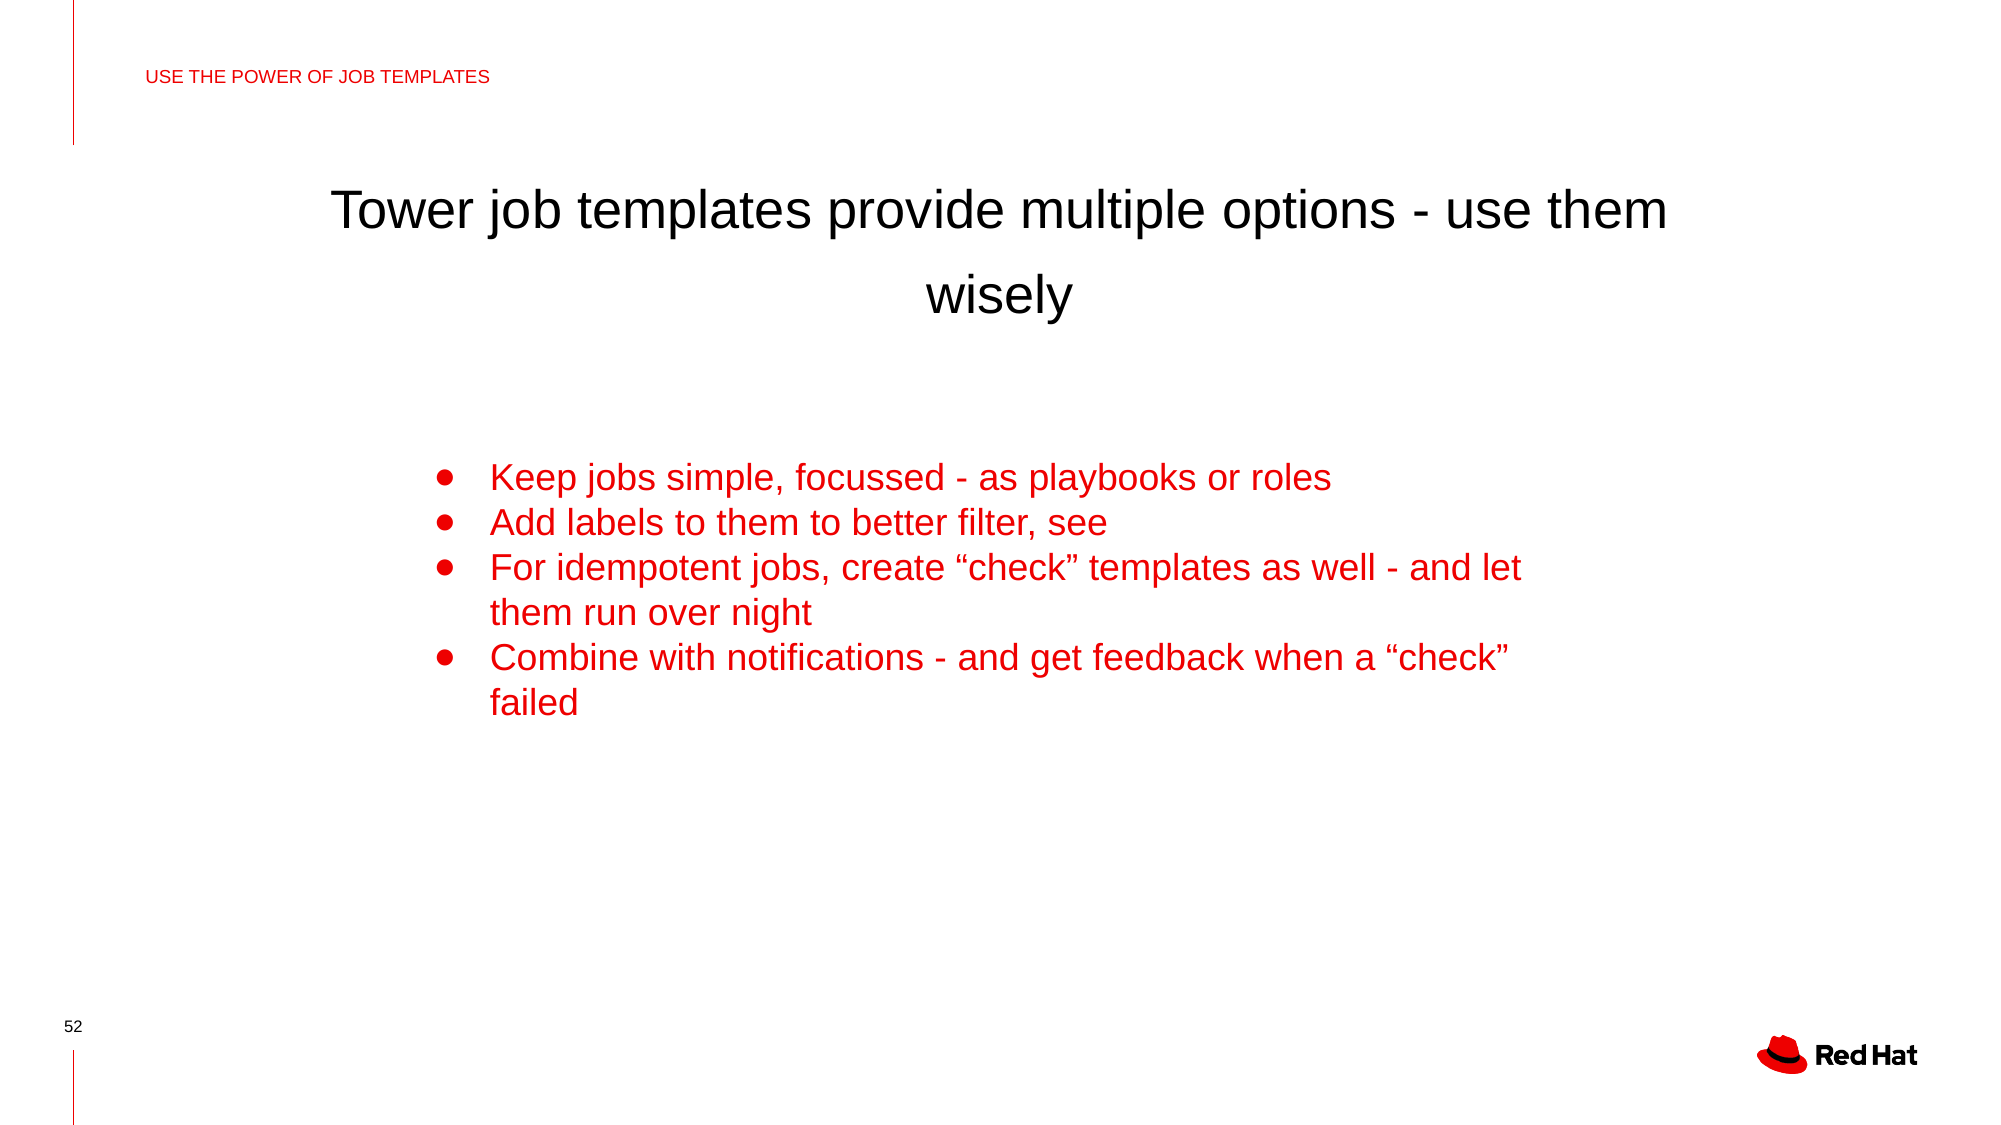

USE THE POWER OF JOB TEMPLATES
# Tower job templates provide multiple options - use them wisely
Keep jobs simple, focussed - as playbooks or roles
Add labels to them to better filter, see
For idempotent jobs, create “check” templates as well - and let them run over night
Combine with notifications - and get feedback when a “check” failed

52